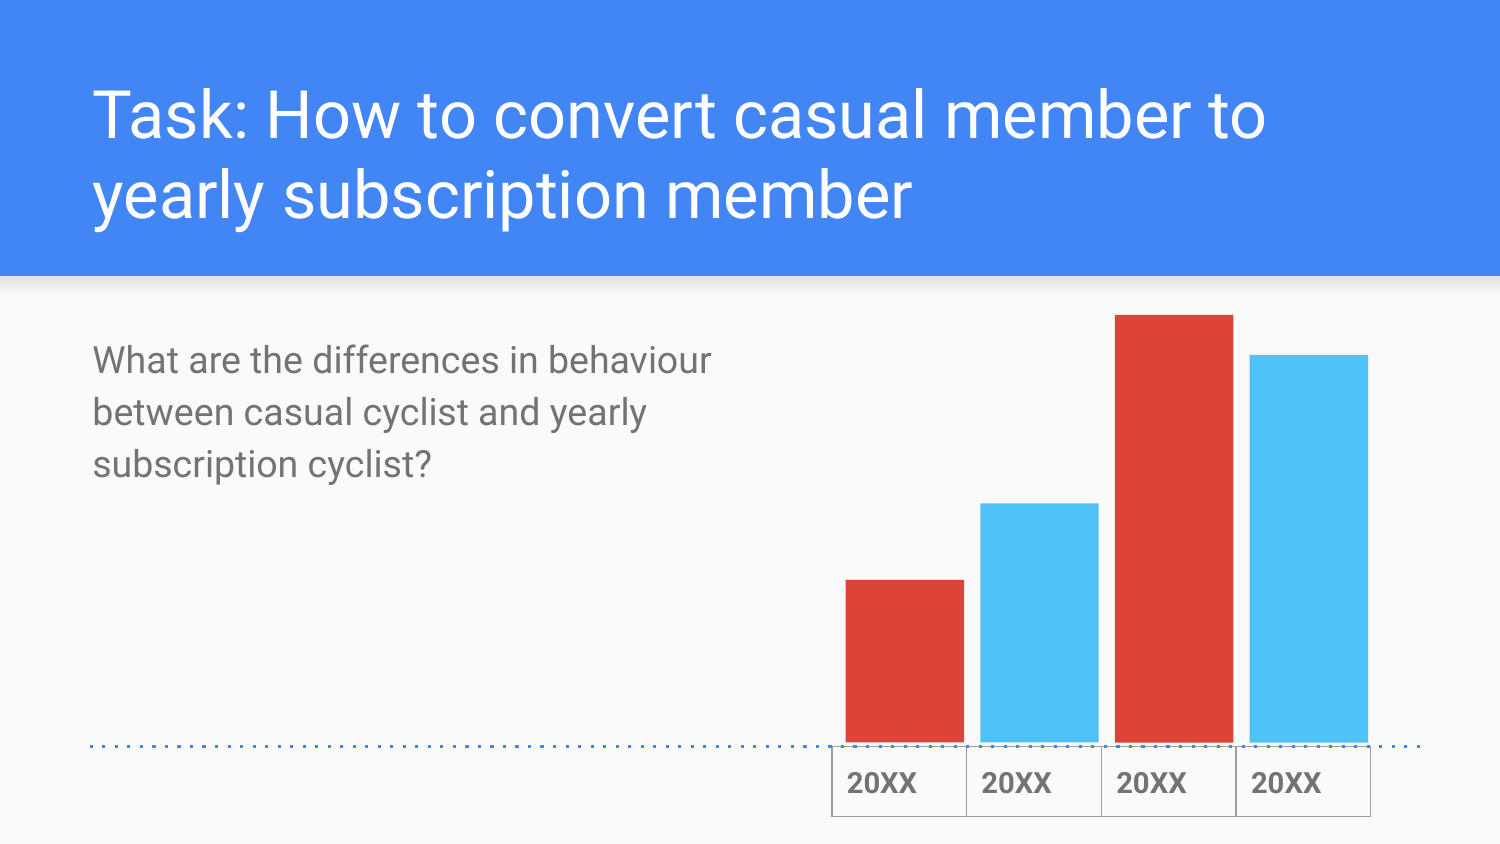

# Task: How to convert casual member to yearly subscription member
What are the differences in behaviour between casual cyclist and yearly subscription cyclist?

| 20XX | 20XX | 20XX | 20XX |
| --- | --- | --- | --- |